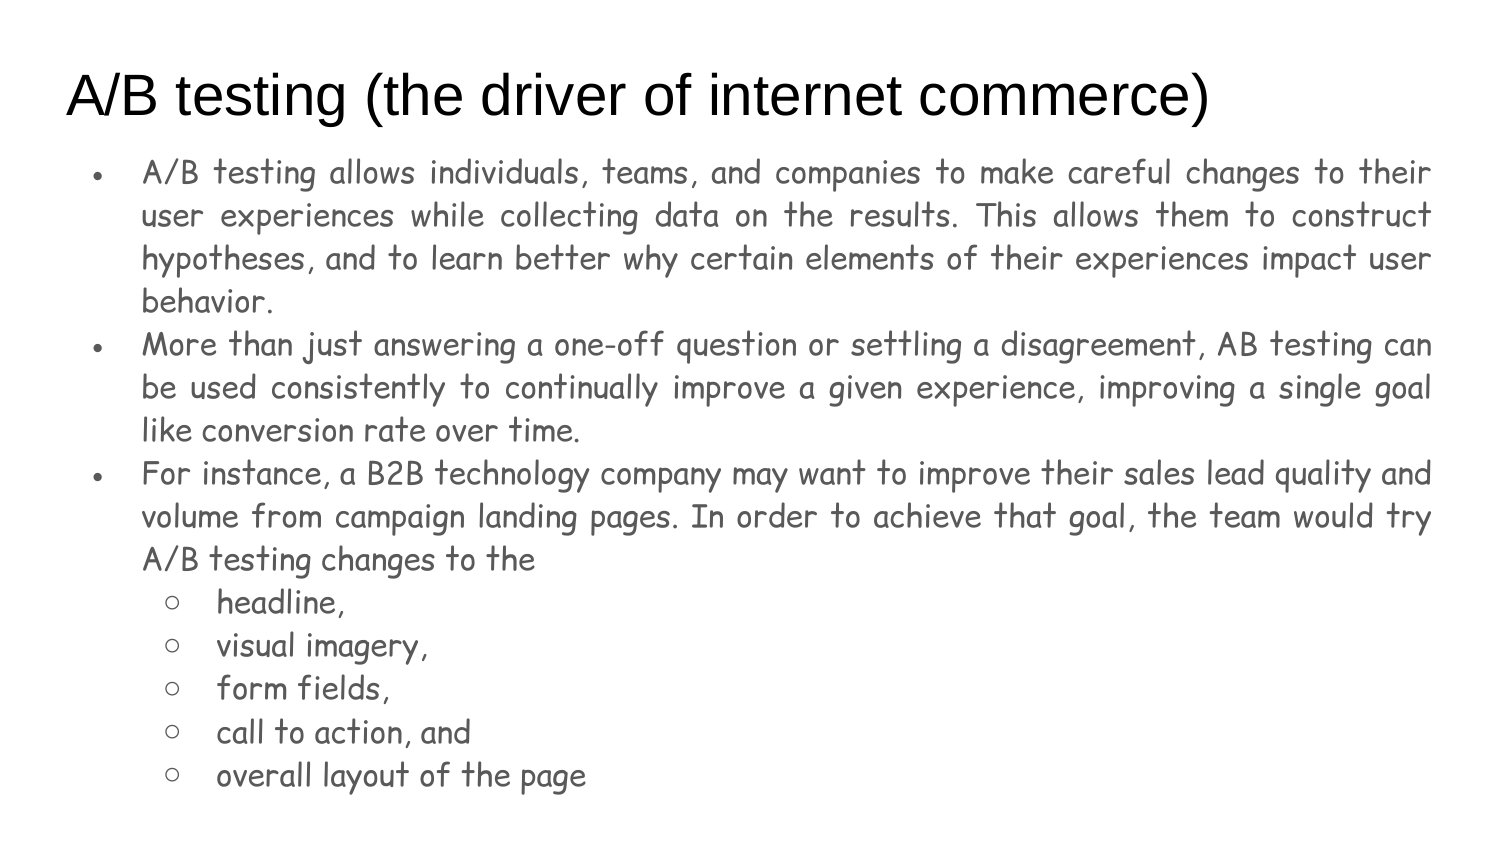

# A/B testing (the driver of internet commerce)
A/B testing allows individuals, teams, and companies to make careful changes to their user experiences while collecting data on the results. This allows them to construct hypotheses, and to learn better why certain elements of their experiences impact user behavior.
More than just answering a one-off question or settling a disagreement, AB testing can be used consistently to continually improve a given experience, improving a single goal like conversion rate over time.
For instance, a B2B technology company may want to improve their sales lead quality and volume from campaign landing pages. In order to achieve that goal, the team would try A/B testing changes to the
headline,
visual imagery,
form fields,
call to action, and
overall layout of the page